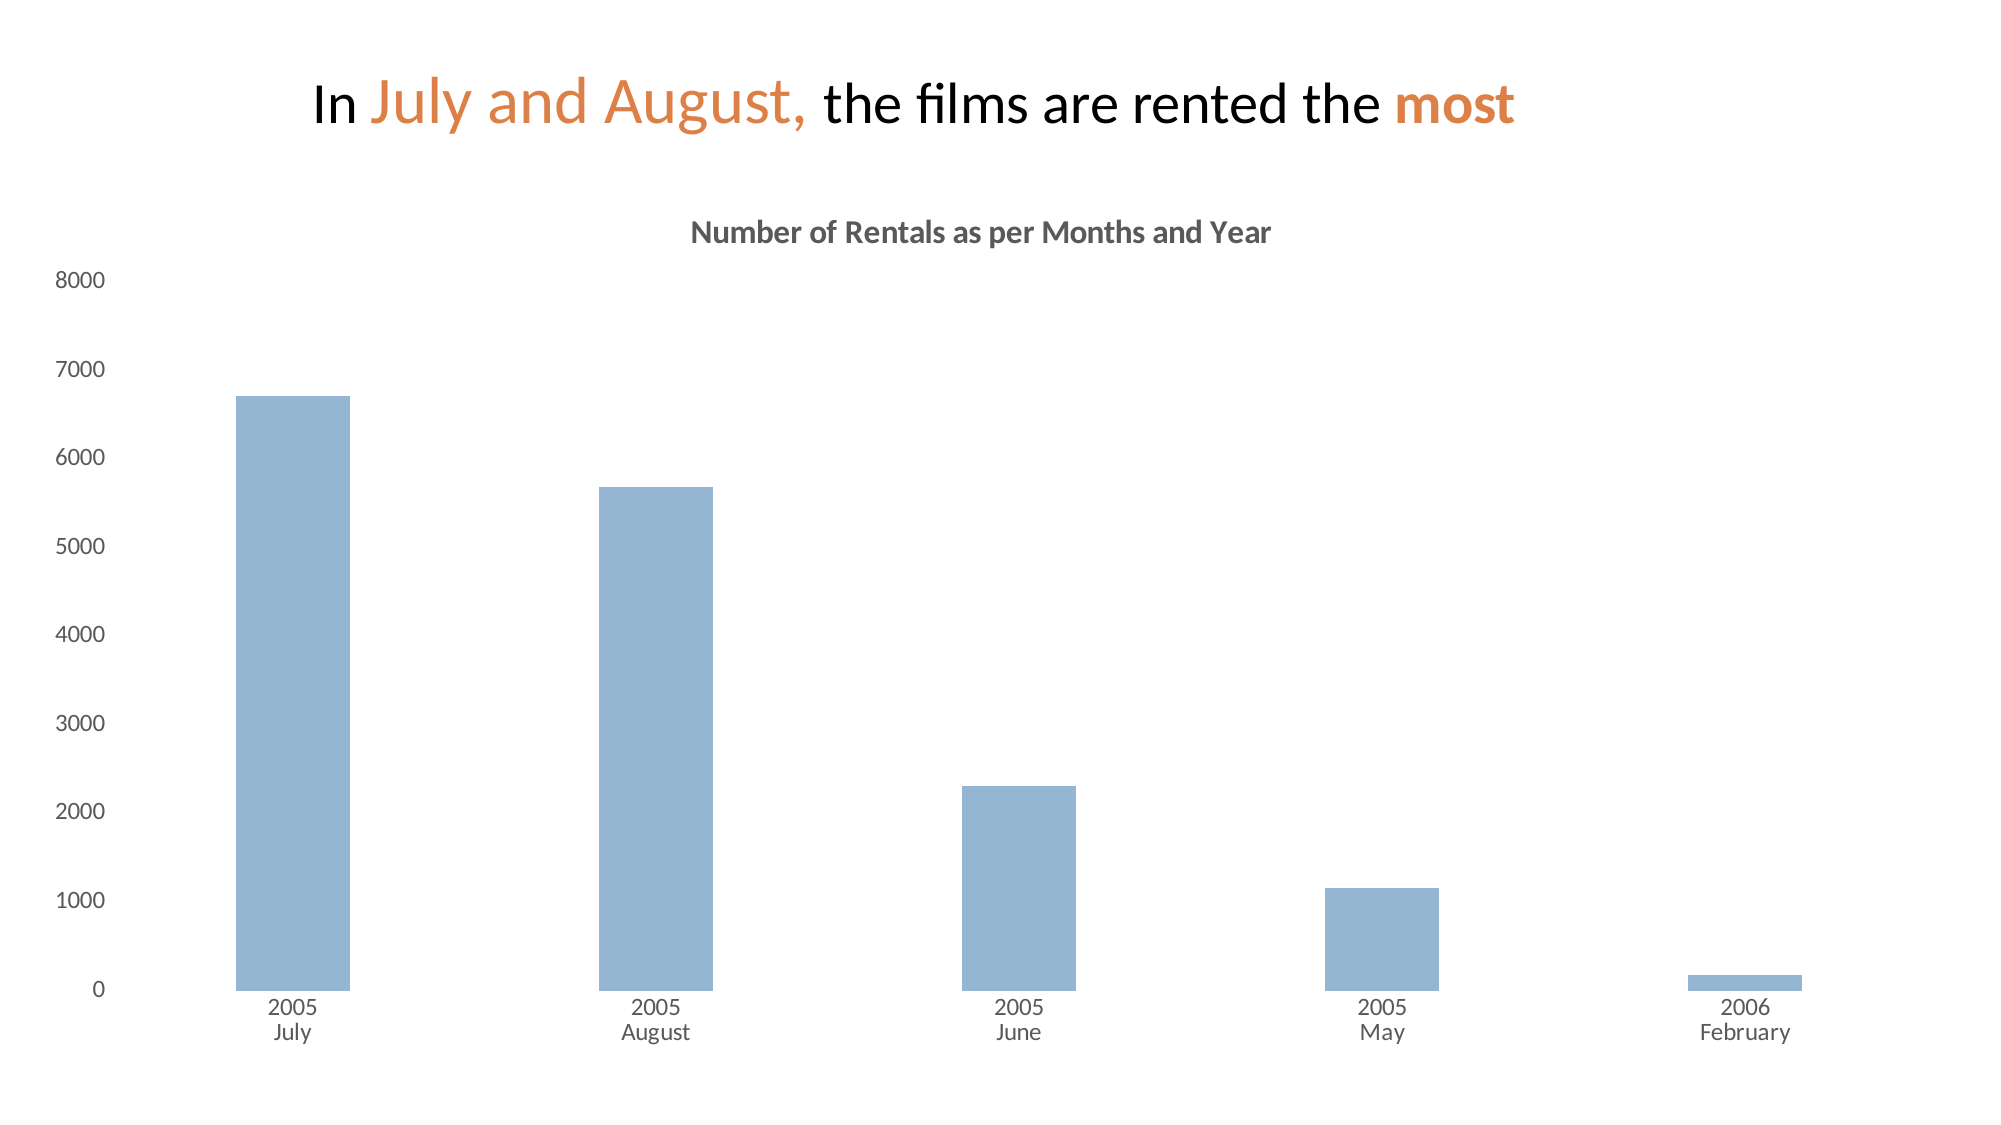

In July and August, the films are rented the most

### Chart: Number of Rentals as per Months and Year

| Category | number_of_rentals |
|---|---|
| 2005 | 6709.0 |
| 2005 | 5686.0 |
| 2005 | 2311.0 |
| 2005 | 1156.0 |
| 2006 | 182.0 |